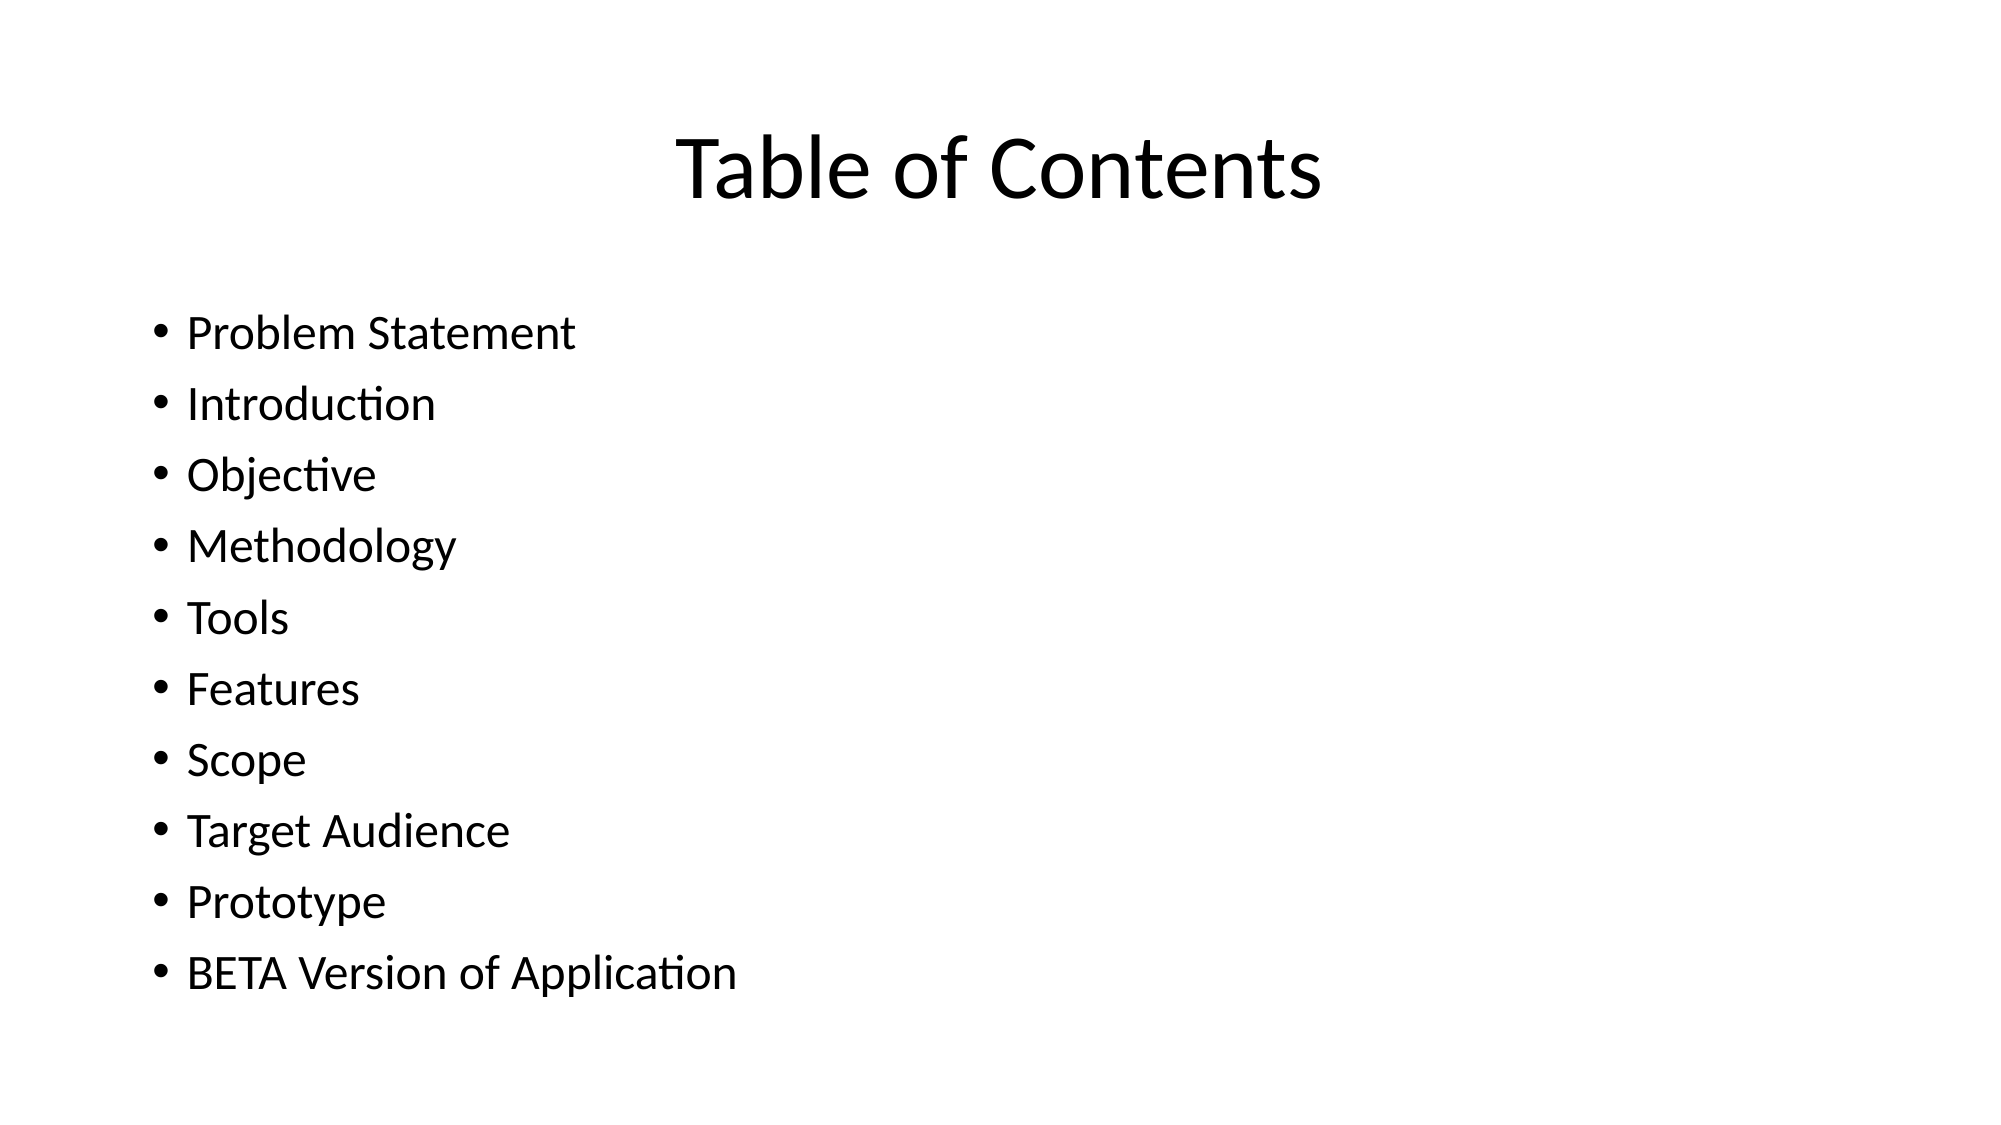

# Table of Contents
Problem Statement
Introduction
Objective
Methodology
Tools
Features
Scope
Target Audience
Prototype
BETA Version of Application